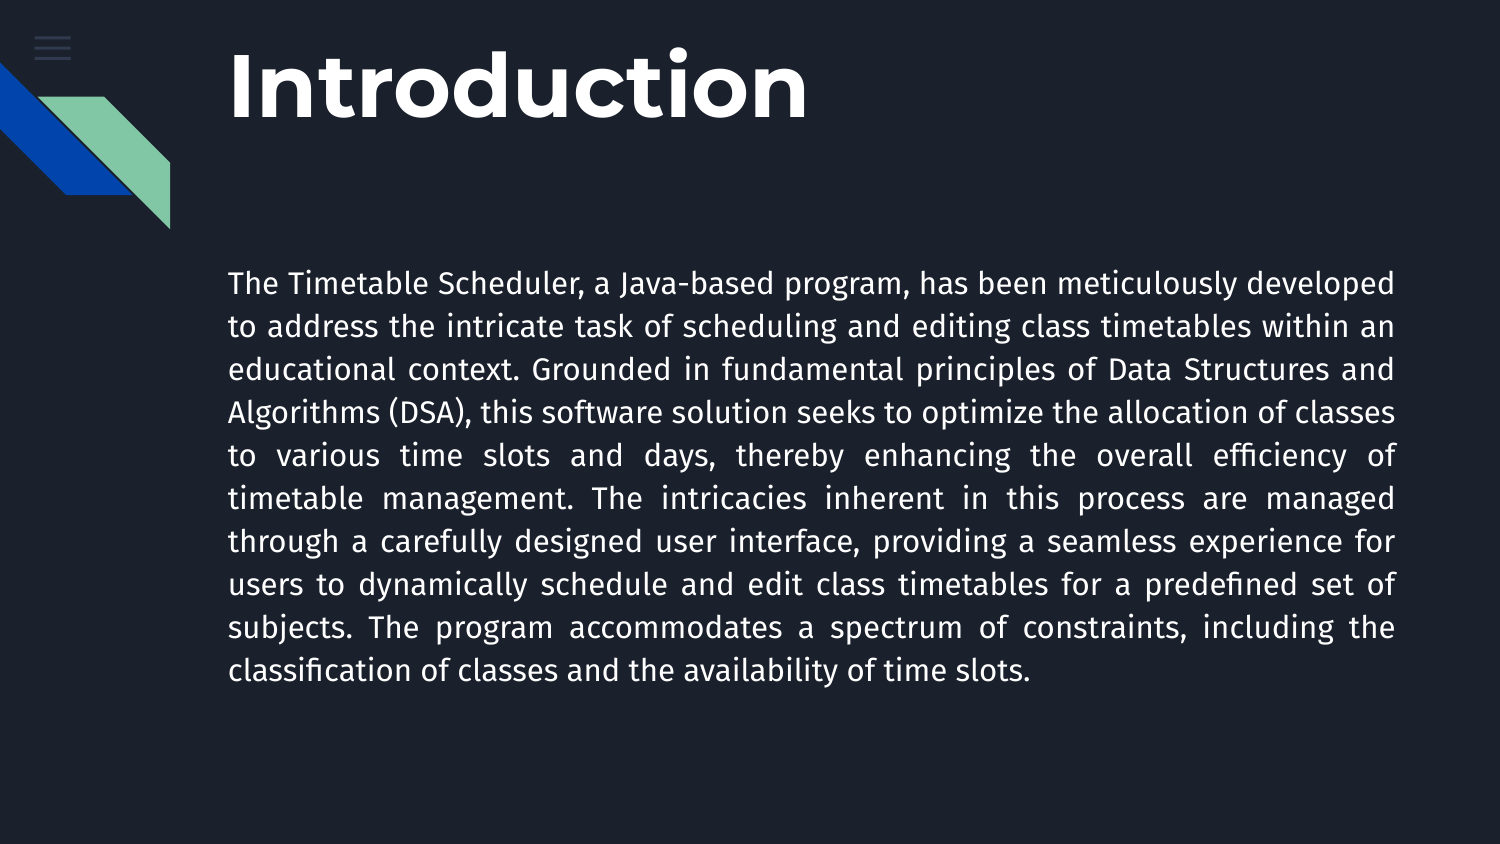

# Introduction
The Timetable Scheduler, a Java-based program, has been meticulously developed to address the intricate task of scheduling and editing class timetables within an educational context. Grounded in fundamental principles of Data Structures and Algorithms (DSA), this software solution seeks to optimize the allocation of classes to various time slots and days, thereby enhancing the overall efficiency of timetable management. The intricacies inherent in this process are managed through a carefully designed user interface, providing a seamless experience for users to dynamically schedule and edit class timetables for a predefined set of subjects. The program accommodates a spectrum of constraints, including the classification of classes and the availability of time slots.